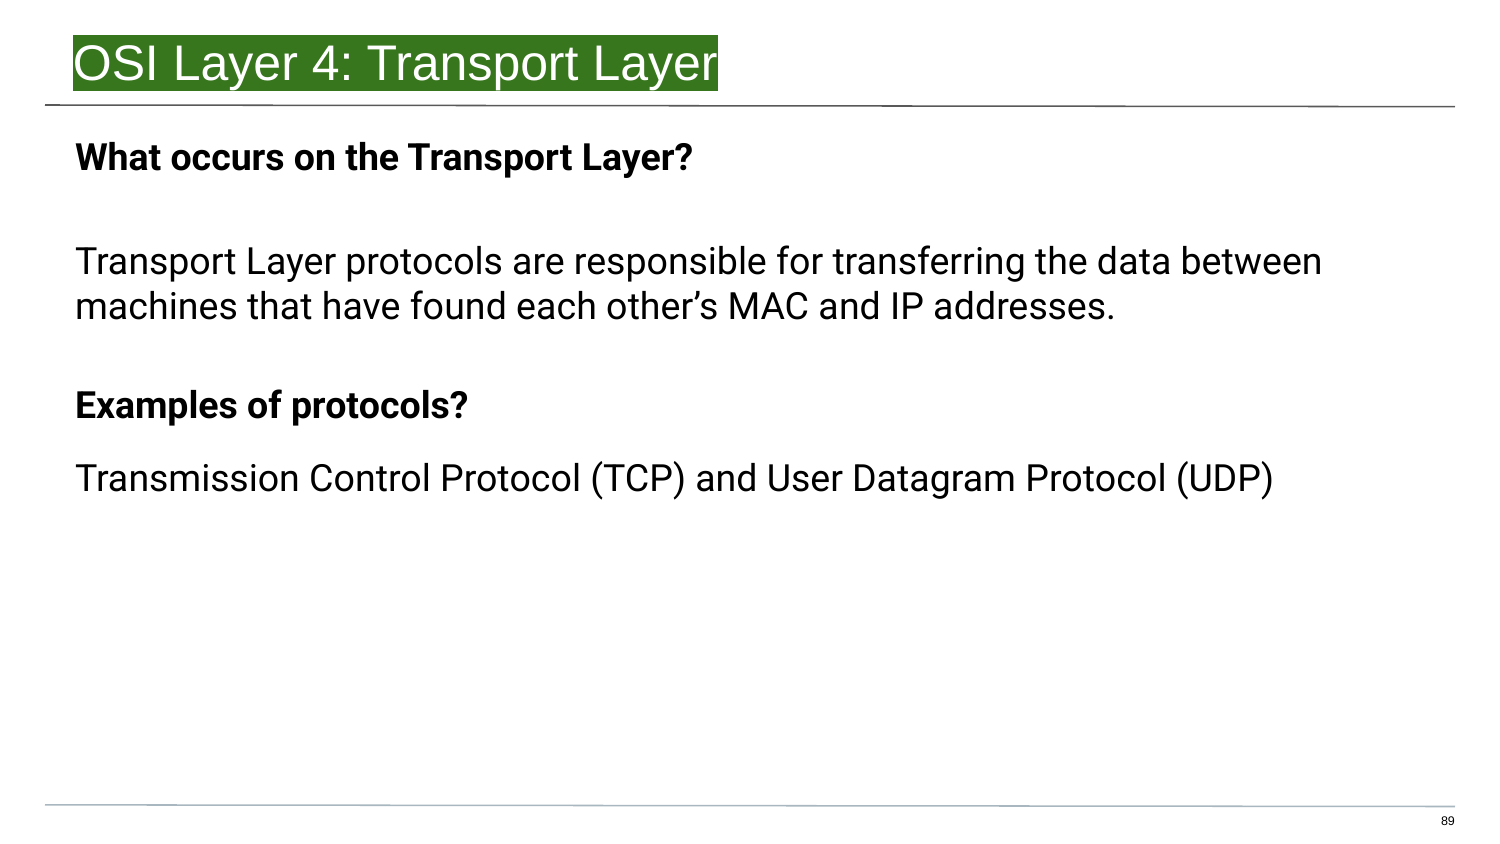

# OSI Layer 4: Transport Layer
What occurs on the Transport Layer?
Transport Layer protocols are responsible for transferring the data between machines that have found each other’s MAC and IP addresses.
Examples of protocols?
Transmission Control Protocol (TCP) and User Datagram Protocol (UDP)

89